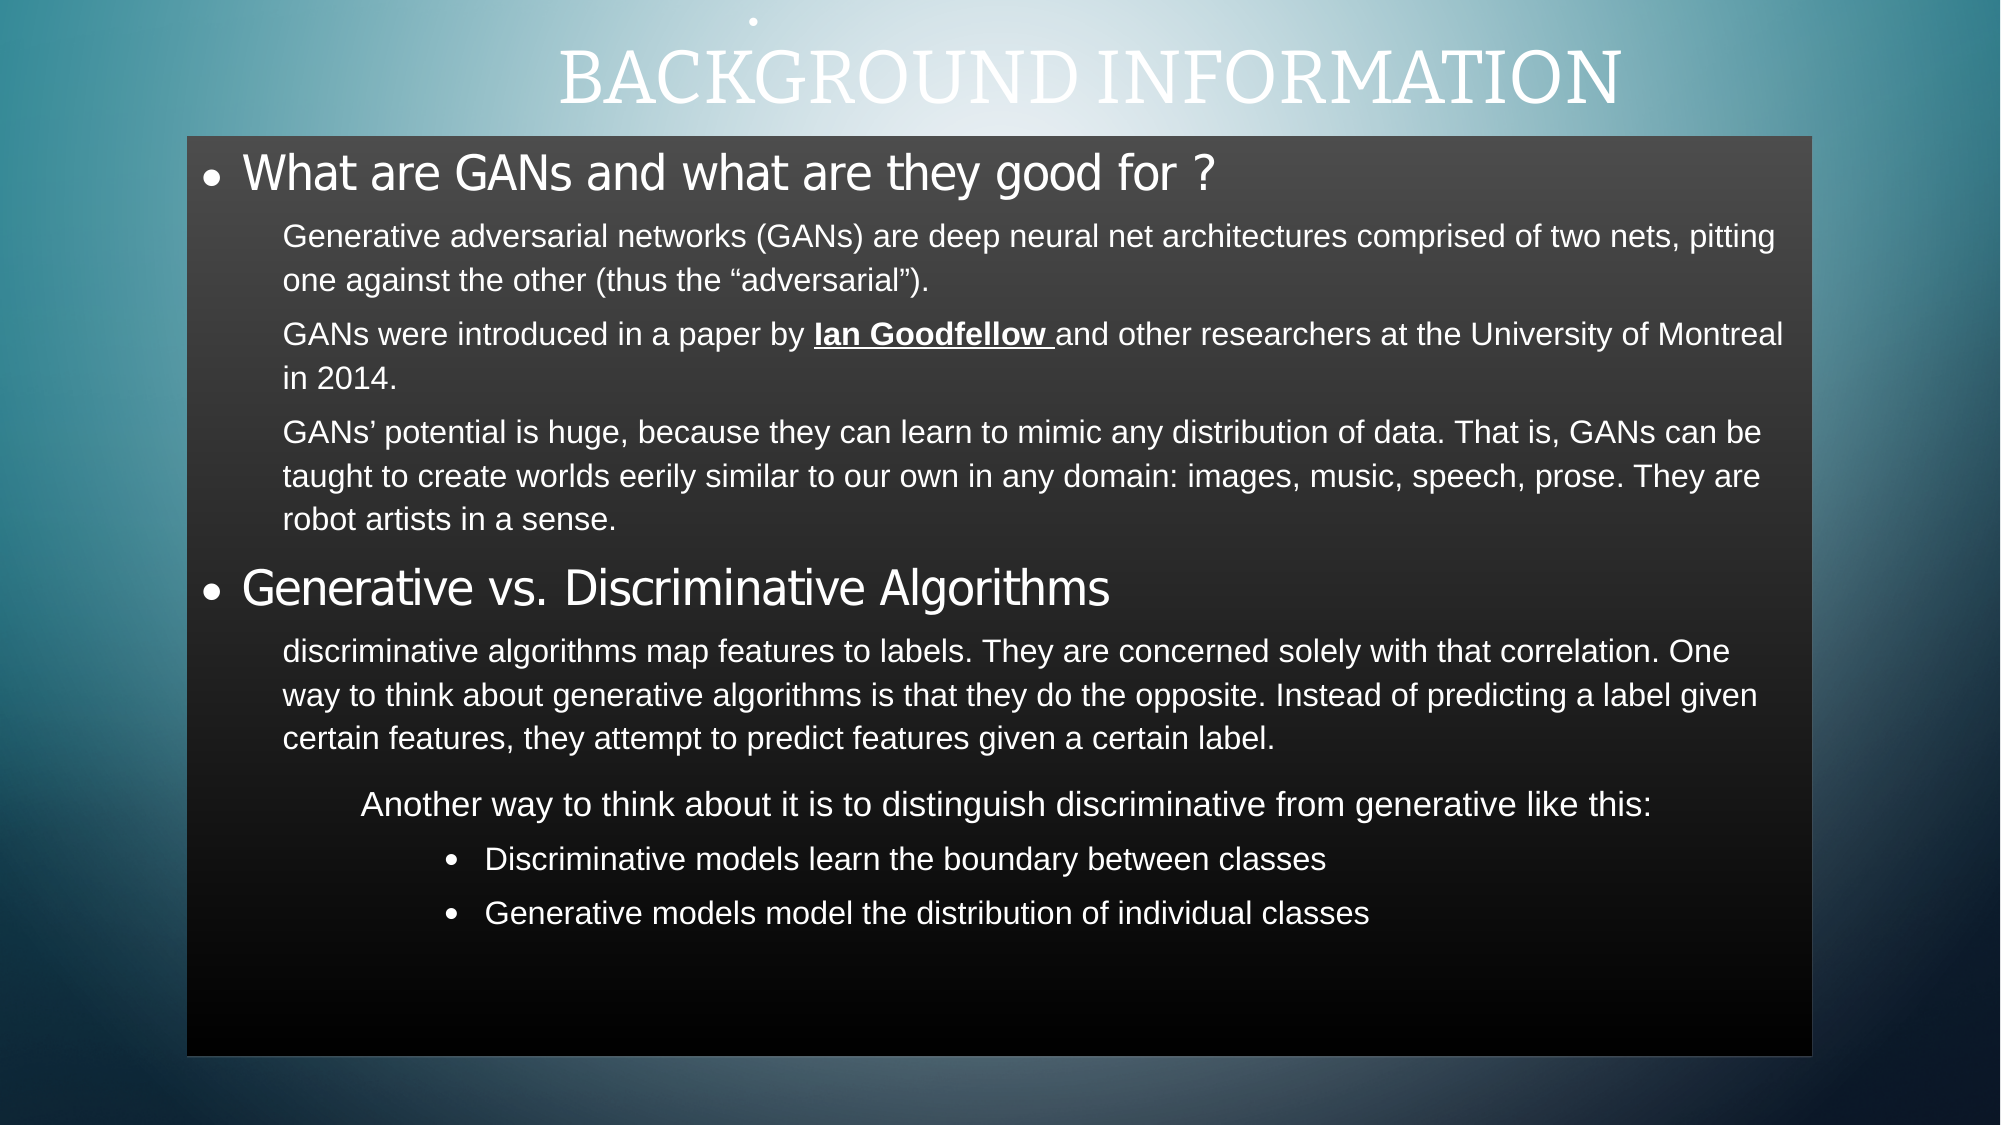

Background Information
What are GANs and what are they good for ?
Generative adversarial networks (GANs) are deep neural net architectures comprised of two nets, pitting one against the other (thus the “adversarial”).
GANs were introduced in a paper by Ian Goodfellow and other researchers at the University of Montreal in 2014.
GANs’ potential is huge, because they can learn to mimic any distribution of data. That is, GANs can be taught to create worlds eerily similar to our own in any domain: images, music, speech, prose. They are robot artists in a sense.
Generative vs. Discriminative Algorithms
discriminative algorithms map features to labels. They are concerned solely with that correlation. One way to think about generative algorithms is that they do the opposite. Instead of predicting a label given certain features, they attempt to predict features given a certain label.
        Another way to think about it is to distinguish discriminative from generative like this:
Discriminative models learn the boundary between classes
Generative models model the distribution of individual classes